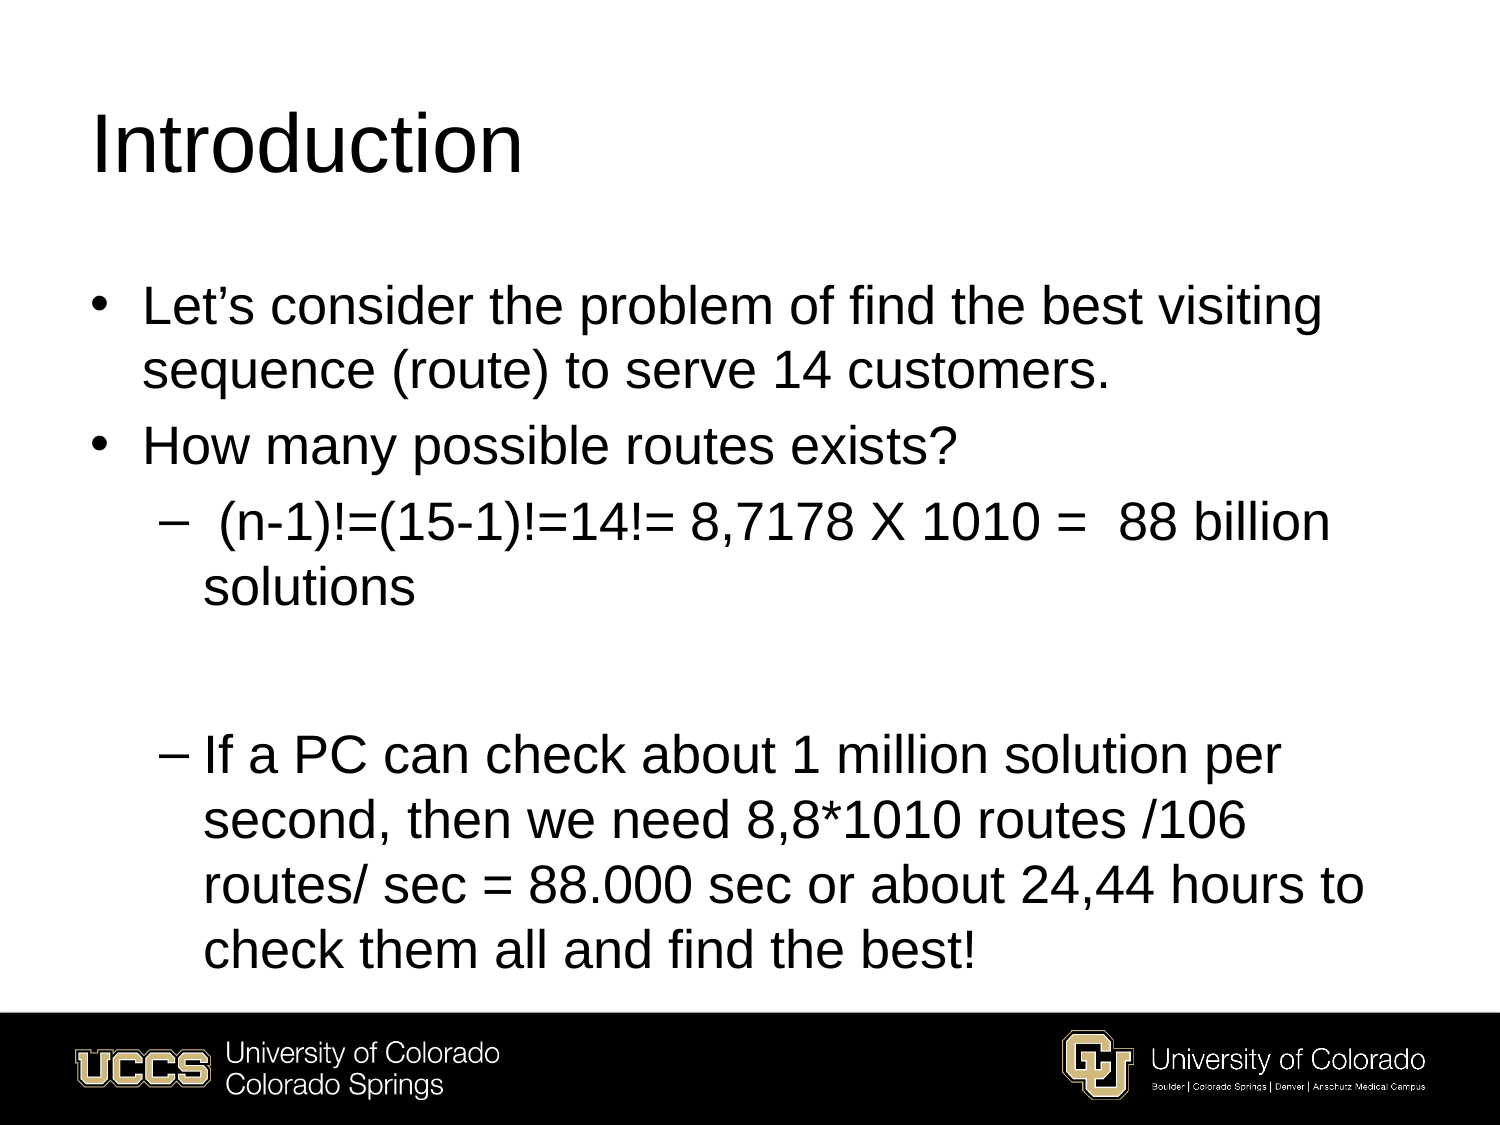

# Introduction
Let’s consider the problem of find the best visiting sequence (route) to serve 14 customers.
How many possible routes exists?
 (n-1)!=(15-1)!=14!= 8,7178 X 1010 =  88 billion solutions

If a PC can check about 1 million solution per second, then we need 8,8*1010 routes /106 routes/ sec = 88.000 sec or about 24,44 hours to check them all and find the best!